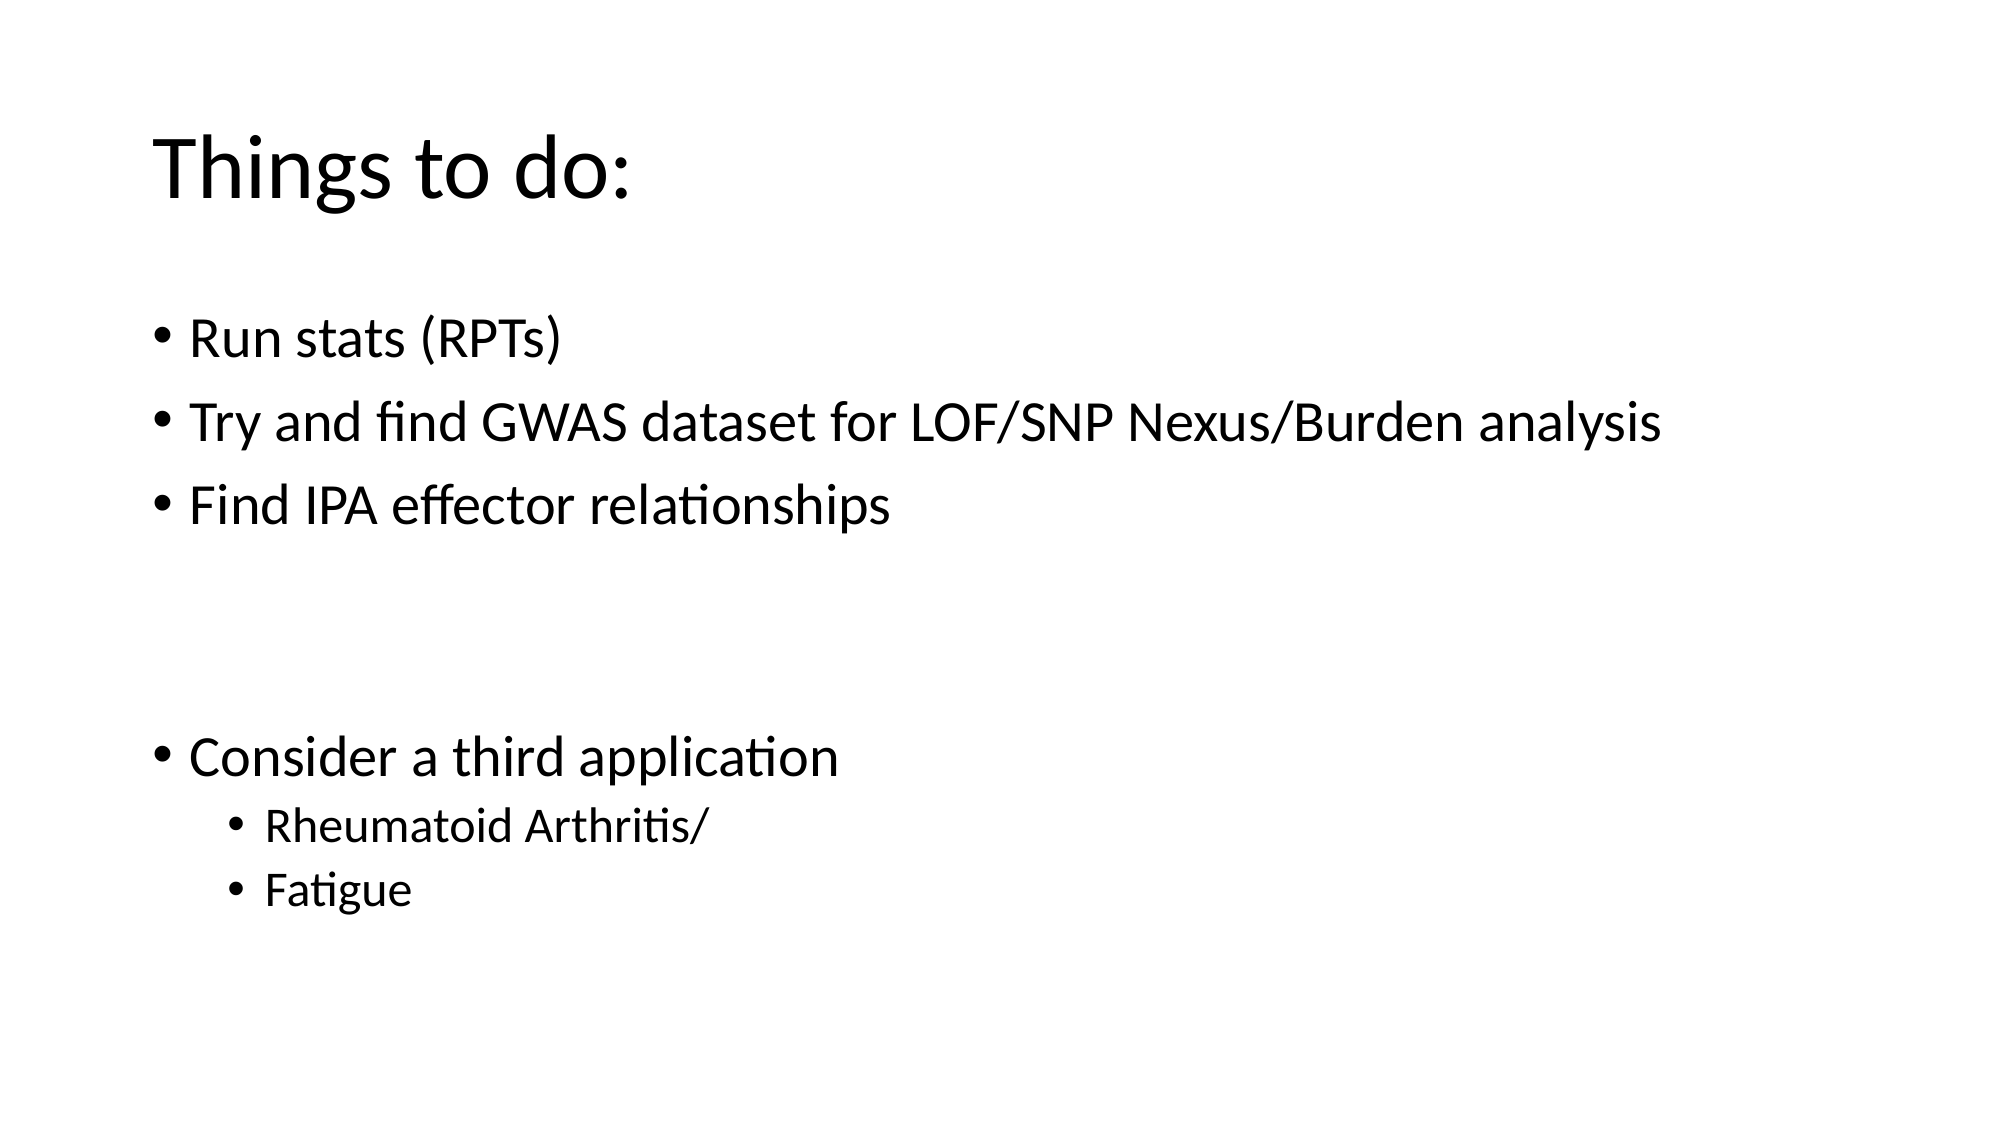

# Things to do:
Run stats (RPTs)
Try and find GWAS dataset for LOF/SNP Nexus/Burden analysis
Find IPA effector relationships

Consider a third application
Rheumatoid Arthritis/
Fatigue